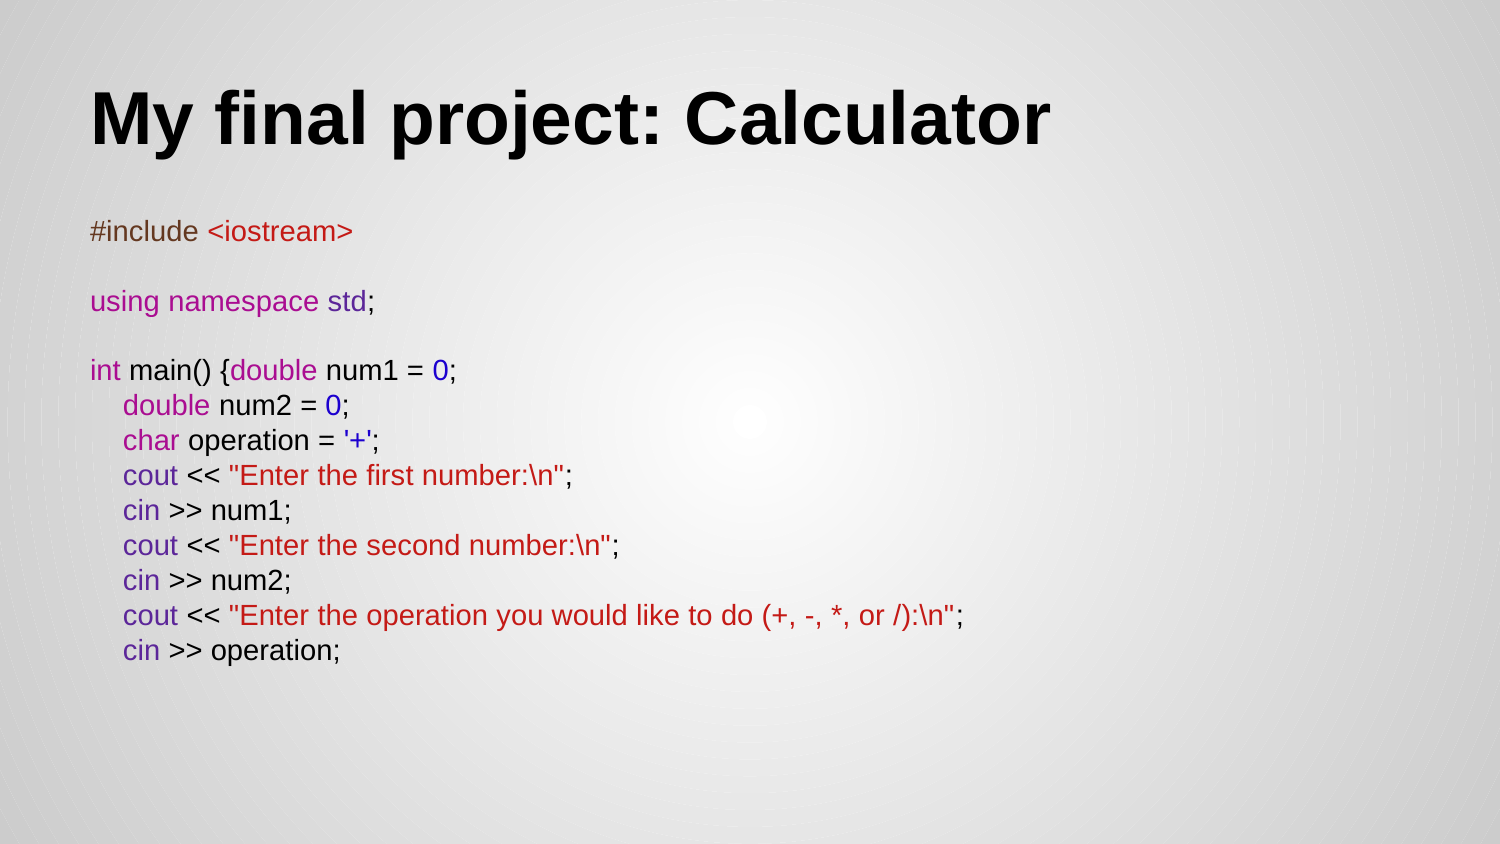

# My final project: Calculator
#include <iostream>

using namespace std;

int main() {double num1 = 0;
    double num2 = 0;
    char operation = '+';
    cout << "Enter the first number:\n";
    cin >> num1;
    cout << "Enter the second number:\n";
    cin >> num2;
    cout << "Enter the operation you would like to do (+, -, *, or /):\n";
    cin >> operation;